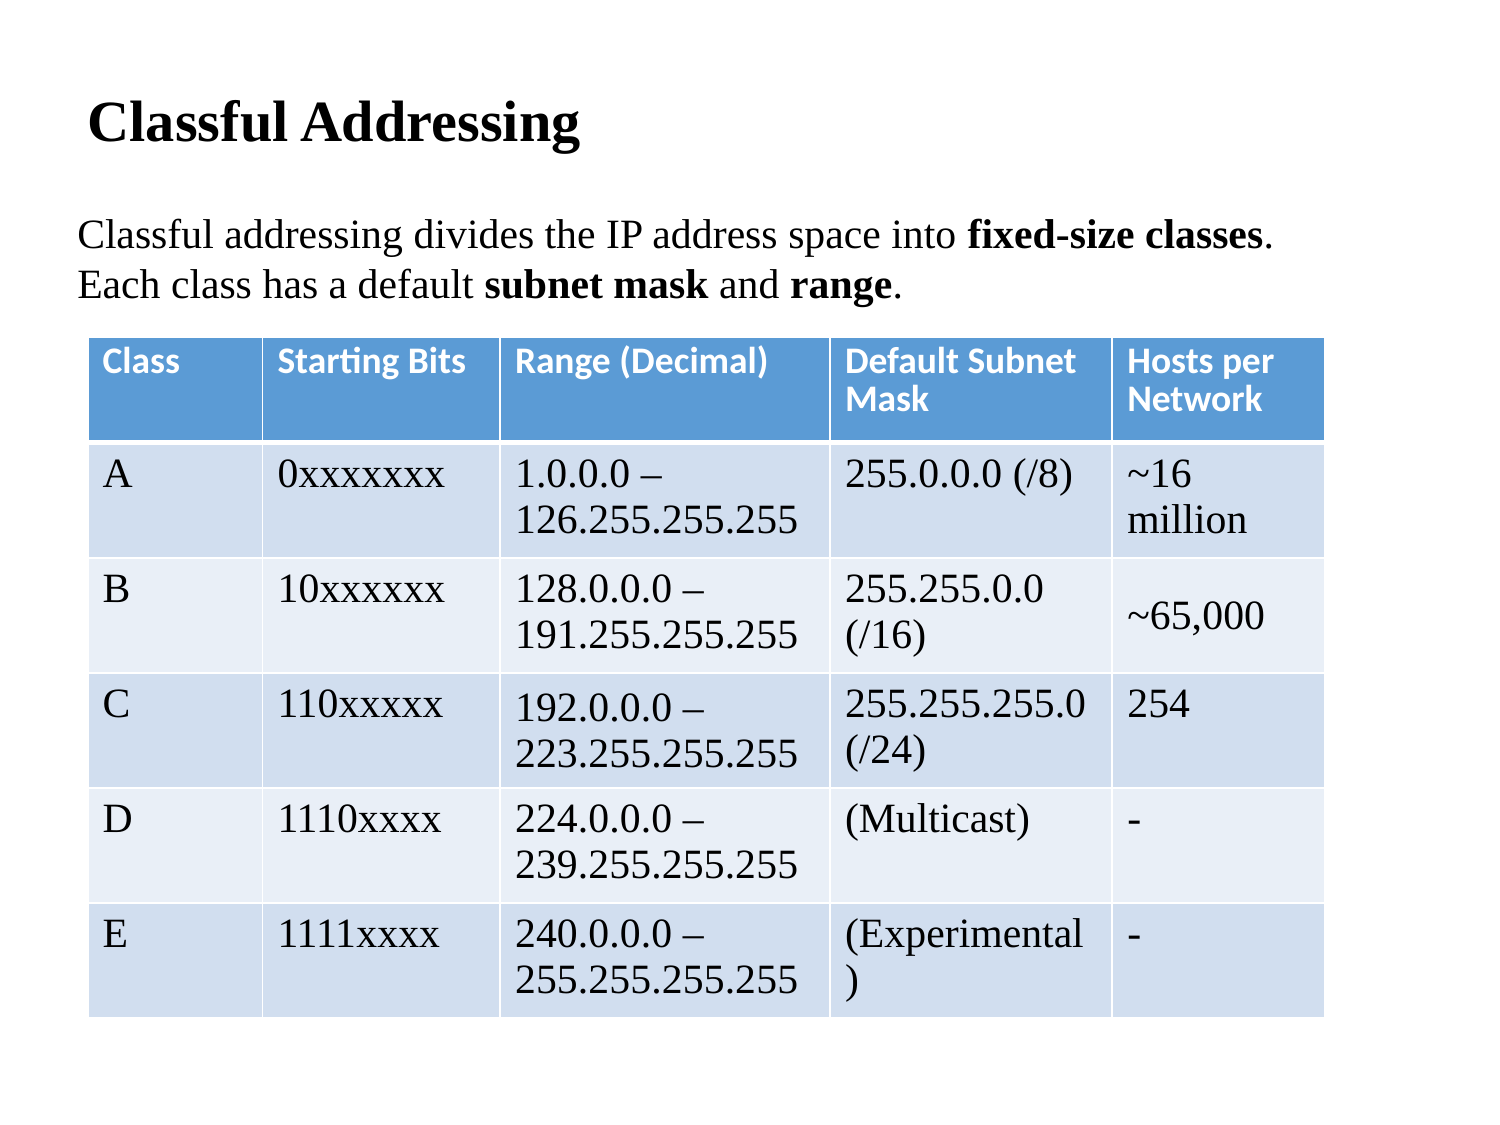

Classful Addressing
Classful addressing divides the IP address space into fixed-size classes. Each class has a default subnet mask and range.
| Class | Starting Bits | Range (Decimal) | Default Subnet Mask | Hosts per Network |
| --- | --- | --- | --- | --- |
| A | 0xxxxxxx | 1.0.0.0 – 126.255.255.255 | 255.0.0.0 (/8) | ~16 million |
| B | 10xxxxxx | 128.0.0.0 – 191.255.255.255 | 255.255.0.0 (/16) | ~65,000 |
| C | 110xxxxx | 192.0.0.0 – 223.255.255.255 | 255.255.255.0 (/24) | 254 |
| D | 1110xxxx | 224.0.0.0 – 239.255.255.255 | (Multicast) | - |
| E | 1111xxxx | 240.0.0.0 – 255.255.255.255 | (Experimental) | - |